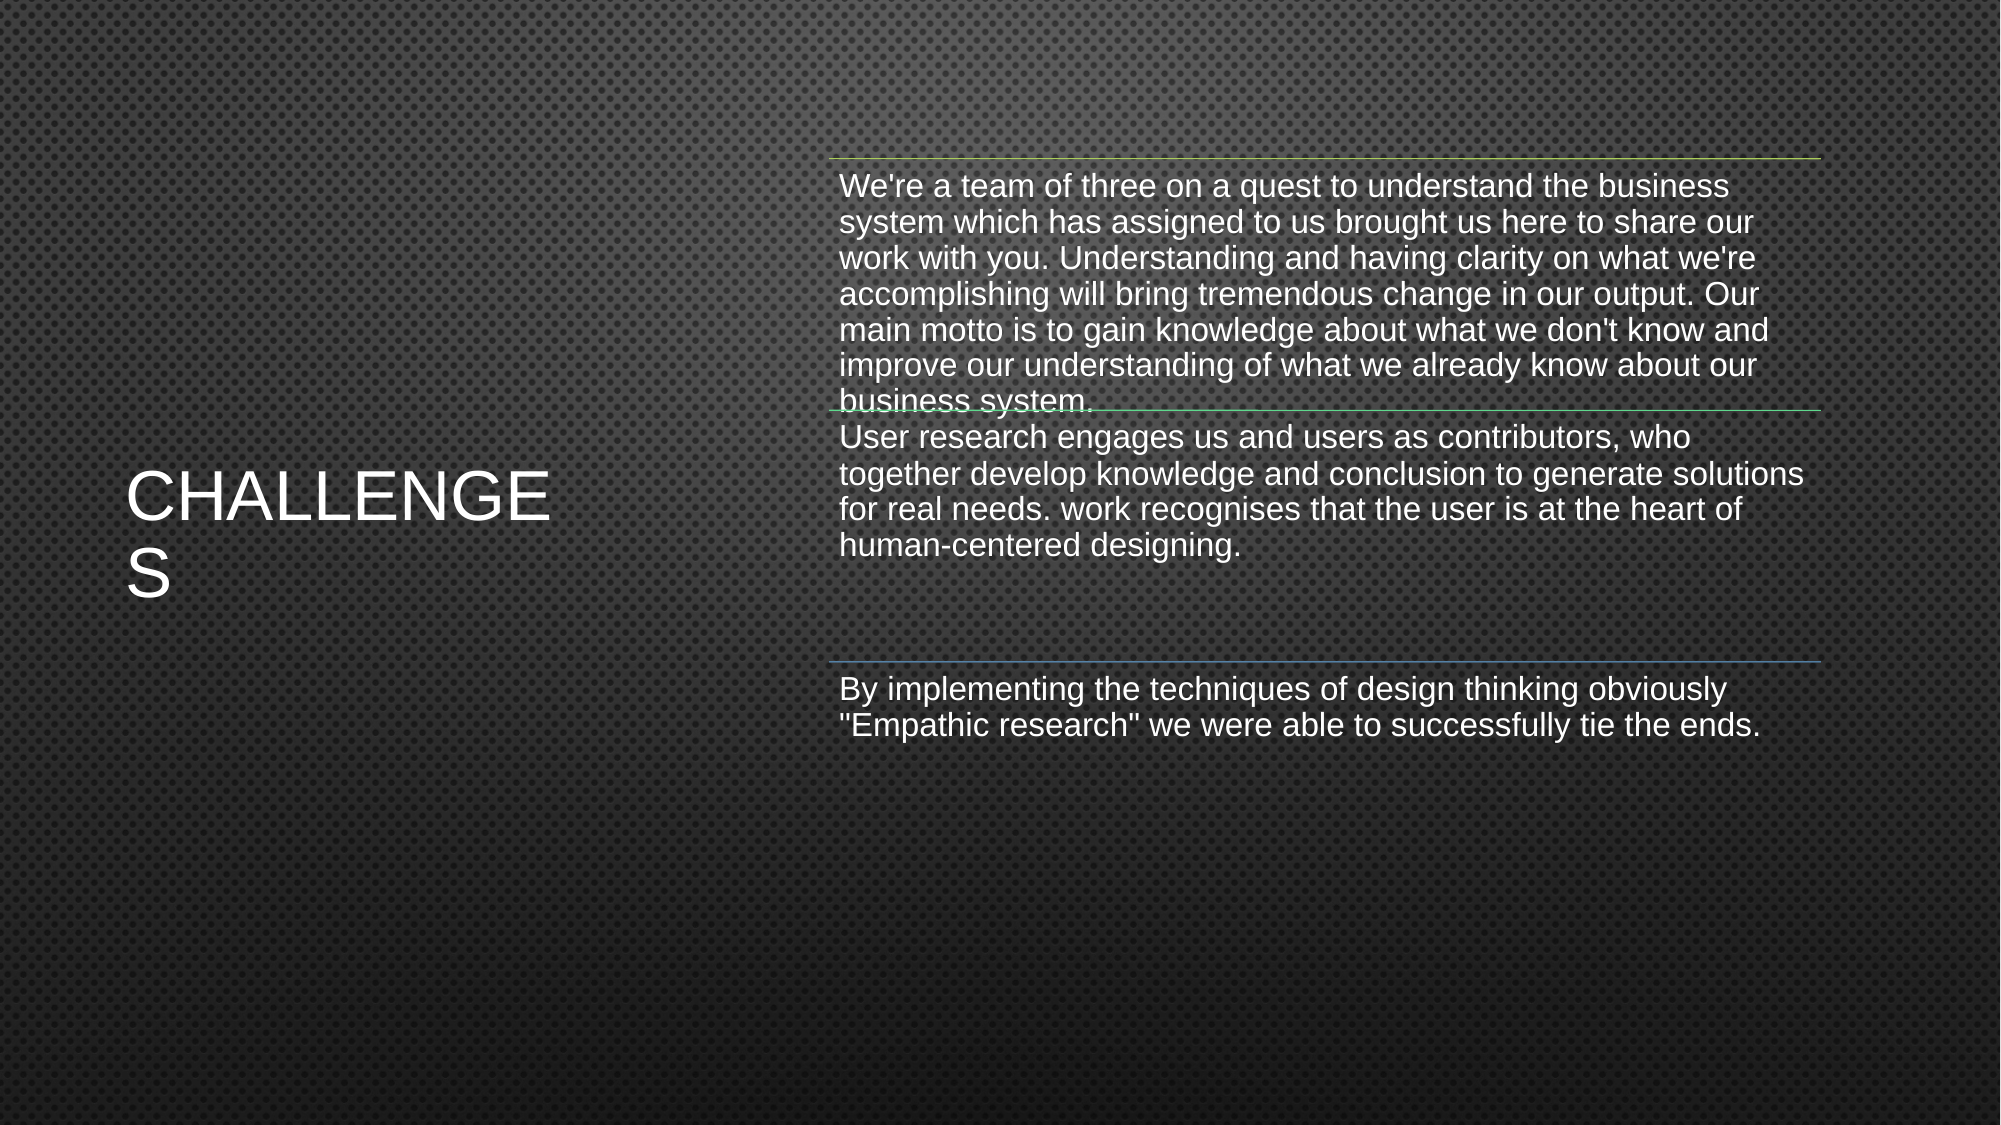

We're a team of three on a quest to understand the business system which has assigned to us brought us here to share our work with you. Understanding and having clarity on what we're accomplishing will bring tremendous change in our output. Our main motto is to gain knowledge about what we don't know and improve our understanding of what we already know about our business system.
User research engages us and users as contributors, who together develop knowledge and conclusion to generate solutions for real needs. work recognises that the user is at the heart of human-centered designing.
By implementing the techniques of design thinking obviously "Empathic research" we were able to successfully tie the ends.
# CHALLENGES